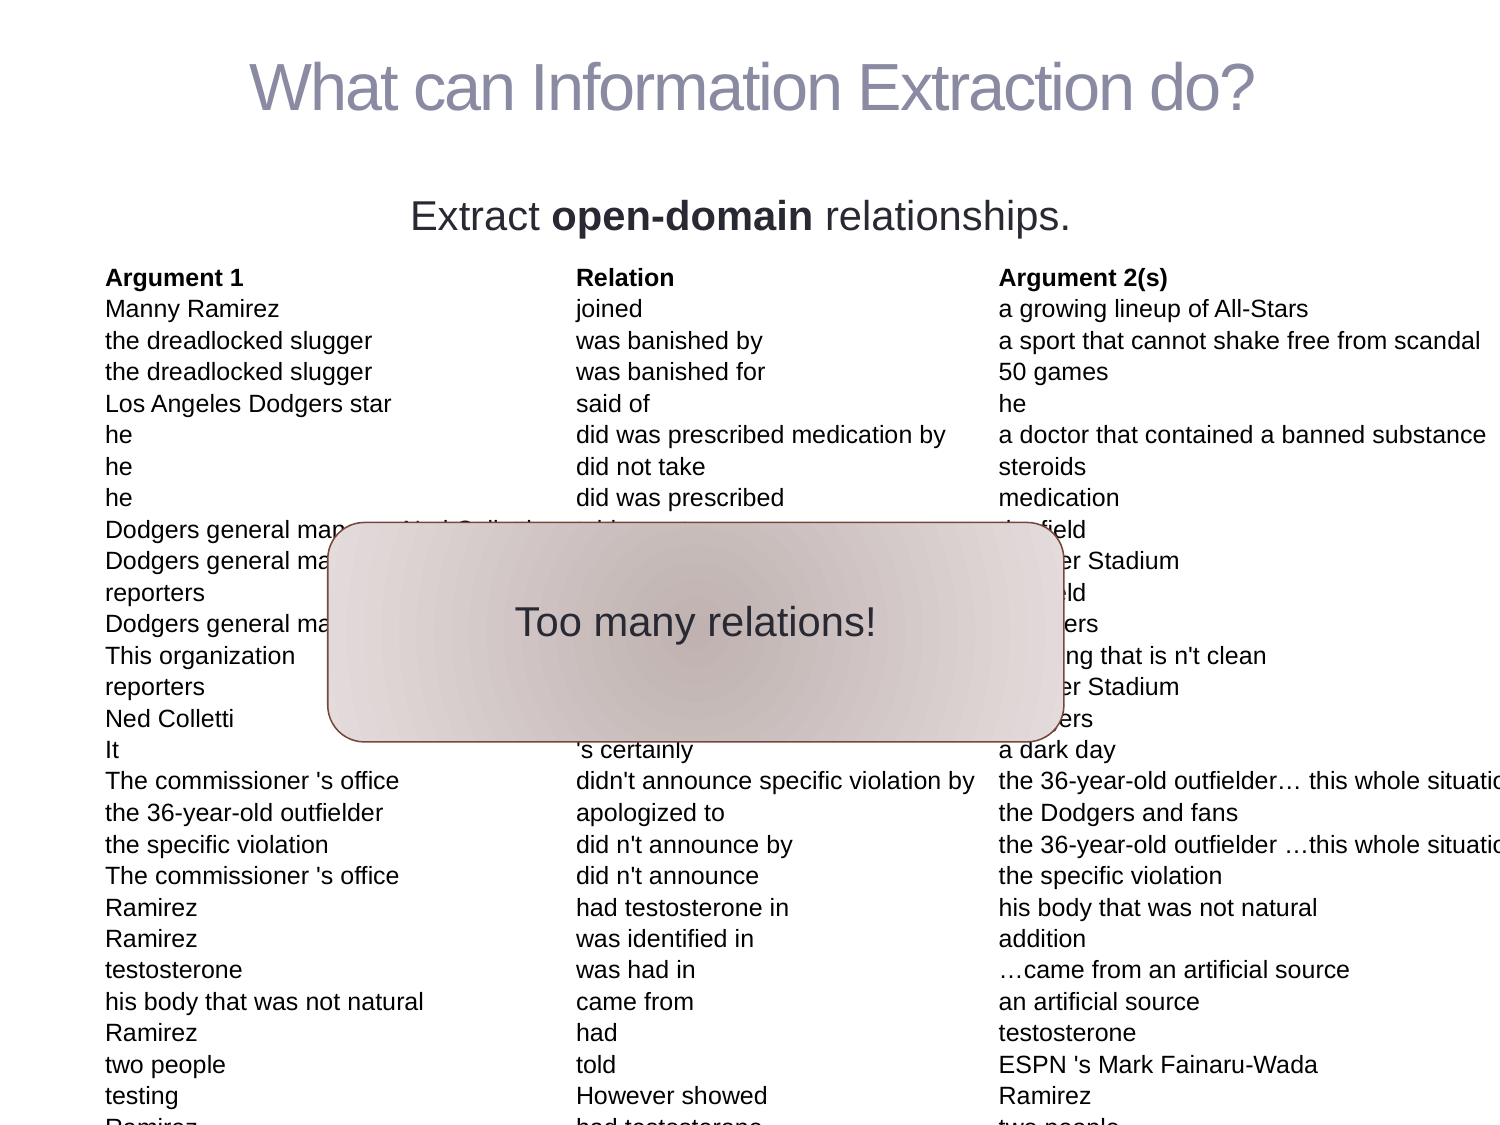

# What can Information Extraction do?
Extract open-domain relationships.
| Argument 1 | Relation | Argument 2(s) |
| --- | --- | --- |
| Manny Ramirez | joined | a growing lineup of All-Stars |
| the dreadlocked slugger | was banished by | a sport that cannot shake free from scandal |
| the dreadlocked slugger | was banished for | 50 games |
| Los Angeles Dodgers star | said of | he |
| he | did was prescribed medication by | a doctor that contained a banned substance |
| he | did not take | steroids |
| he | did was prescribed | medication |
| Dodgers general manager Ned Colletti | told reporters on | the field |
| Dodgers general manager Ned Colletti | told reporters at | Dodger Stadium |
| reporters | was told on | the field |
| Dodgers general manager Ned Colletti | told | reporters |
| This organization | will never condone | anything that is n't clean |
| reporters | was told at | Dodger Stadium |
| Ned Colletti | was manager of | Dodgers |
| It | 's certainly | a dark day |
| The commissioner 's office | didn't announce specific violation by | the 36-year-old outfielder… this whole situation |
| the 36-year-old outfielder | apologized to | the Dodgers and fans |
| the specific violation | did n't announce by | the 36-year-old outfielder …this whole situation |
| The commissioner 's office | did n't announce | the specific violation |
| Ramirez | had testosterone in | his body that was not natural |
| Ramirez | was identified in | addition |
| testosterone | was had in | …came from an artificial source |
| his body that was not natural | came from | an artificial source |
| Ramirez | had | testosterone |
| two people | told | ESPN 's Mark Fainaru-Wada |
| testing | However showed | Ramirez |
| Ramirez | had testosterone | two people |
| they | would fight | a suspension |
Too many relations!